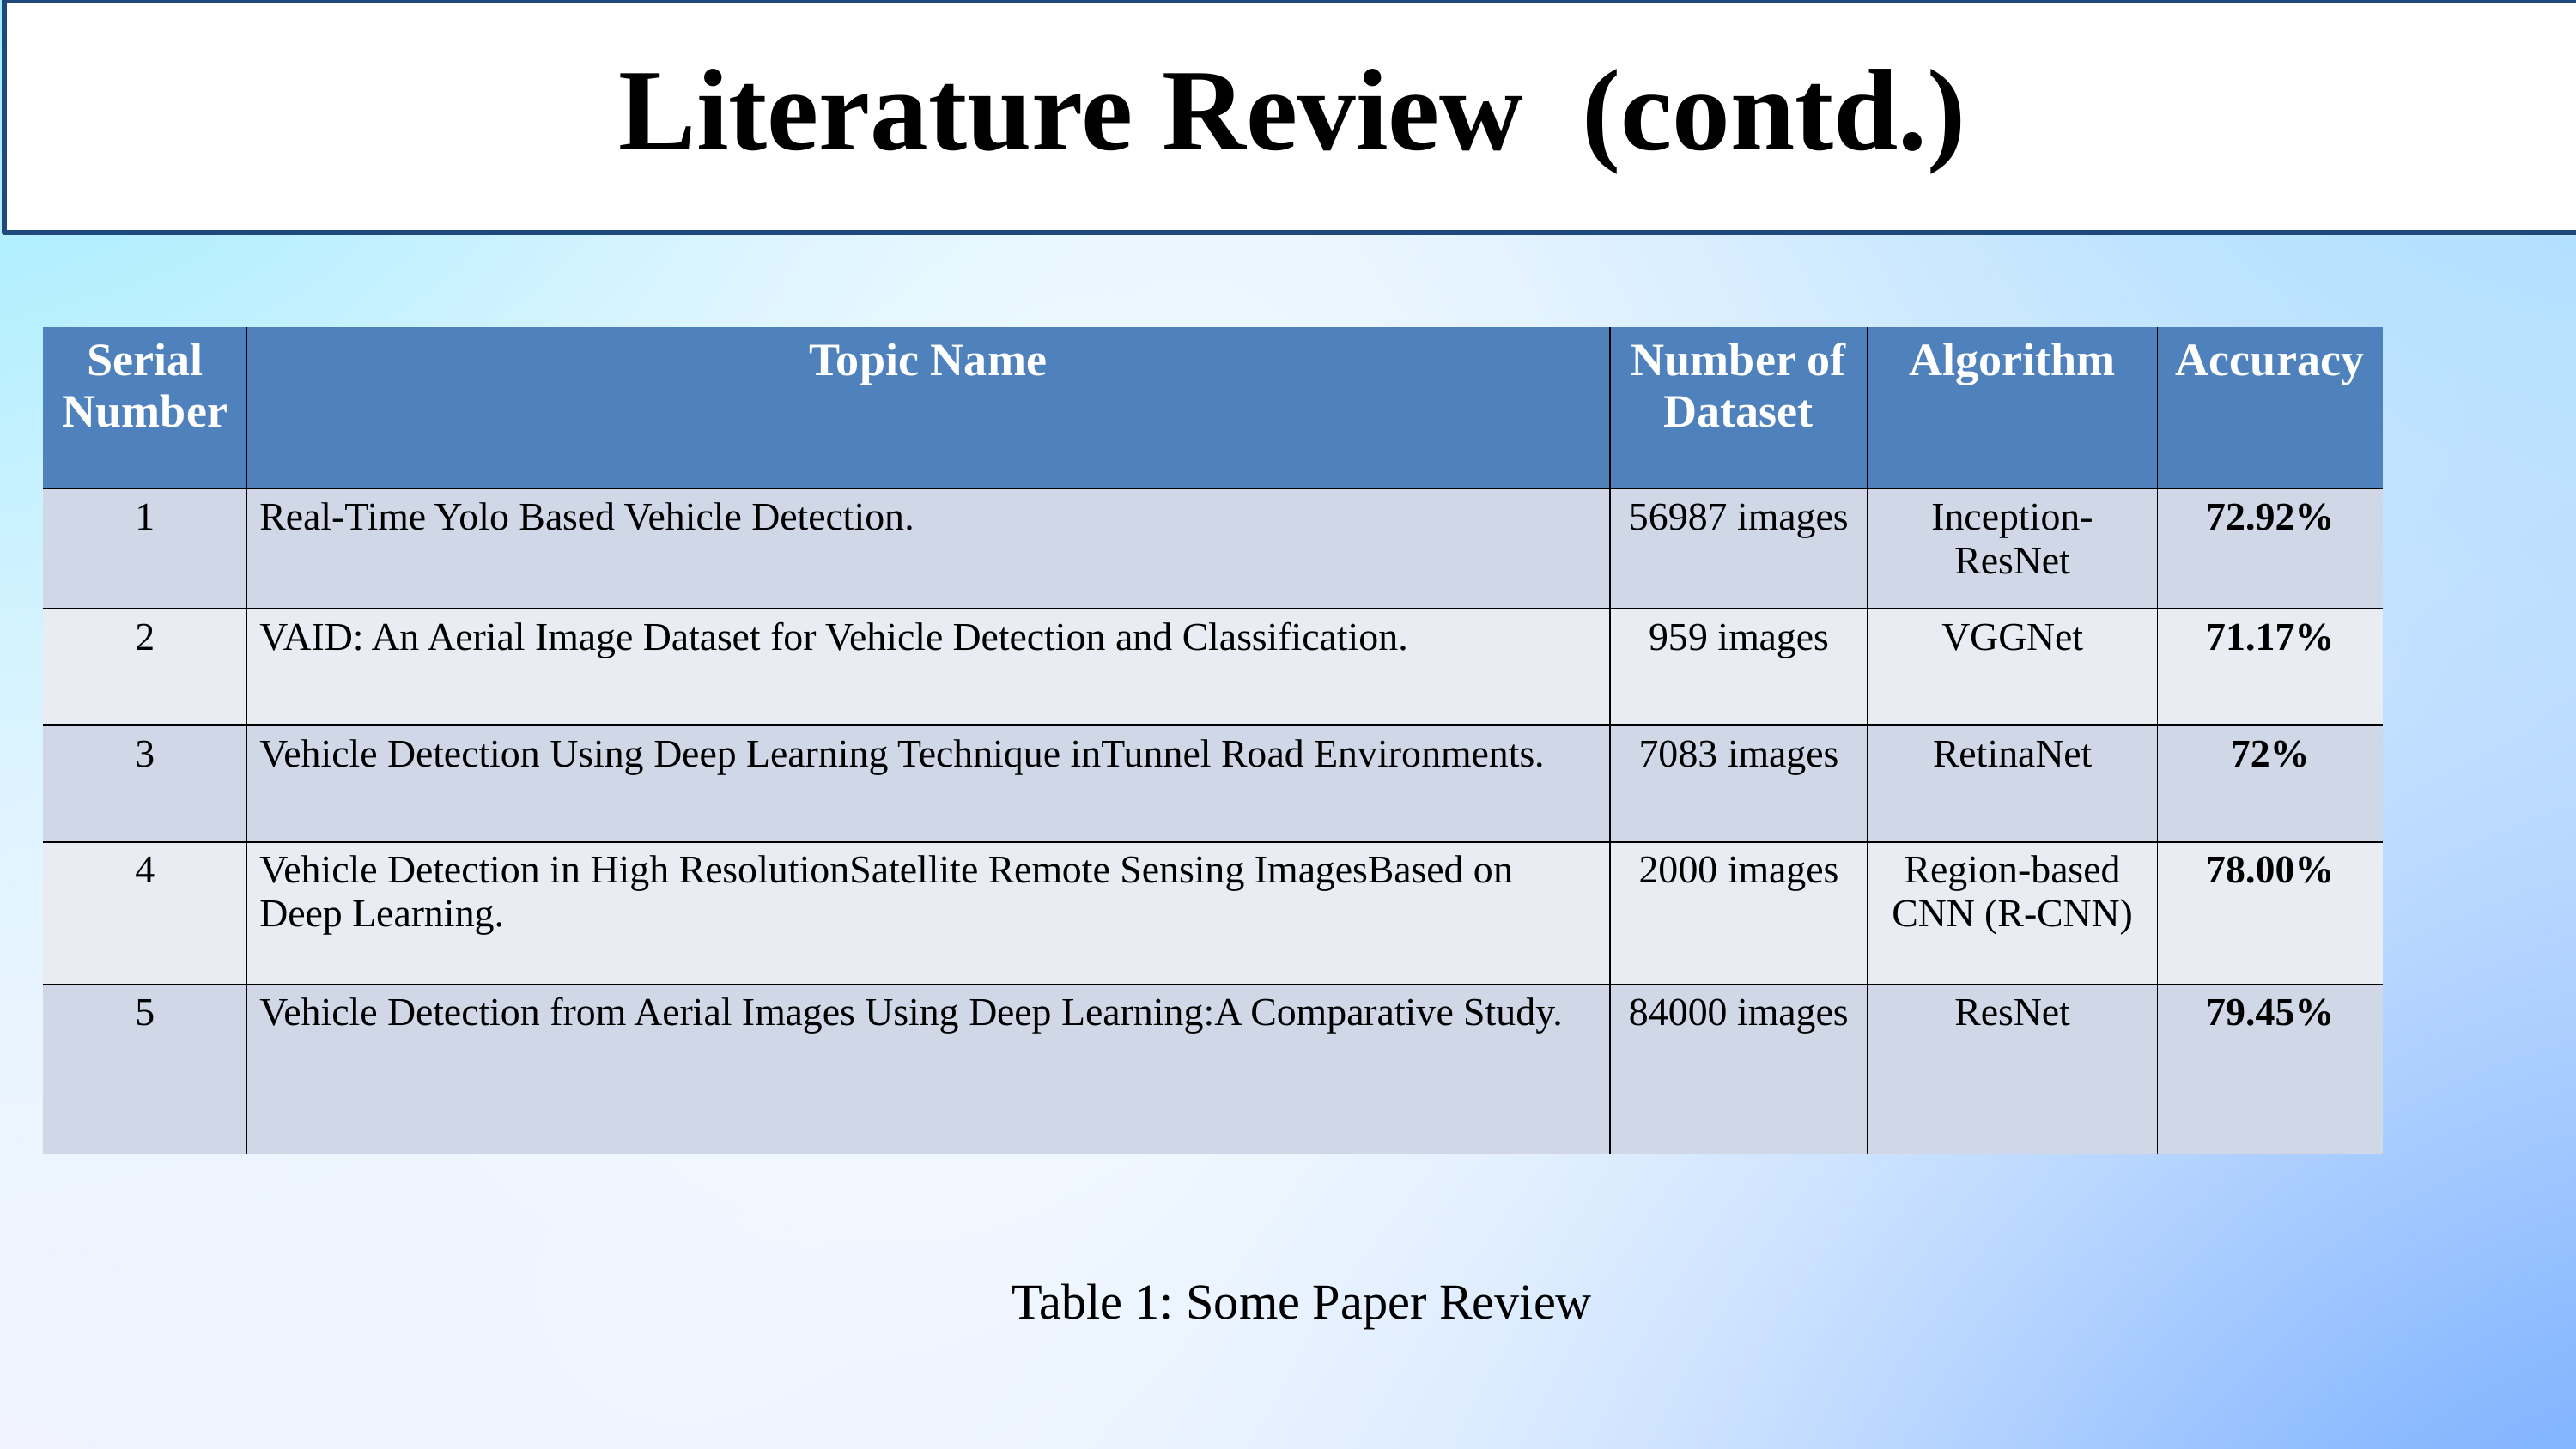

Literature Review  (contd.)

| Serial Number | Topic Name | Number of Dataset | Algorithm | Accuracy |
| --- | --- | --- | --- | --- |
| 1 | Real-Time Yolo Based Vehicle Detection. | 56987 images | Inception-ResNet | 72.92% |
| 2 | VAID: An Aerial Image Dataset for Vehicle Detection and Classification. | 959 images | VGGNet | 71.17% |
| 3 | Vehicle Detection Using Deep Learning Technique inTunnel Road Environments. | 7083 images | RetinaNet | 72% |
| 4 | Vehicle Detection in High ResolutionSatellite Remote Sensing ImagesBased on Deep Learning. | 2000 images | Region-based CNN (R-CNN) | 78.00% |
| 5 | Vehicle Detection from Aerial Images Using Deep Learning:A Comparative Study. | 84000 images | ResNet | 79.45% |
Table 1: Some Paper Review